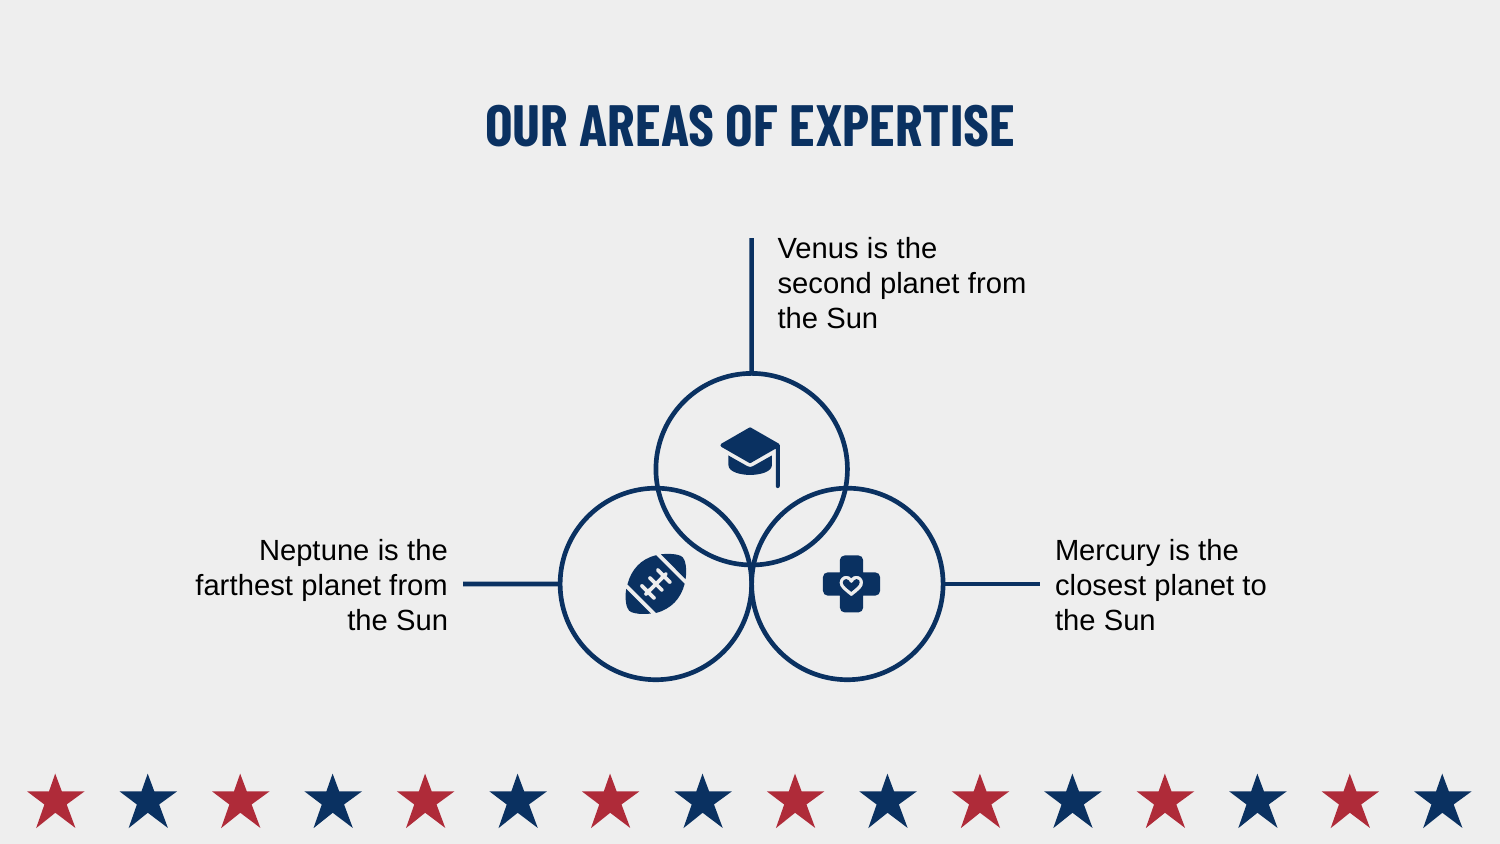

# OUR AREAS OF EXPERTISE
Venus is the second planet from the Sun

Neptune is the farthest planet from the Sun
Mercury is the closest planet to the Sun